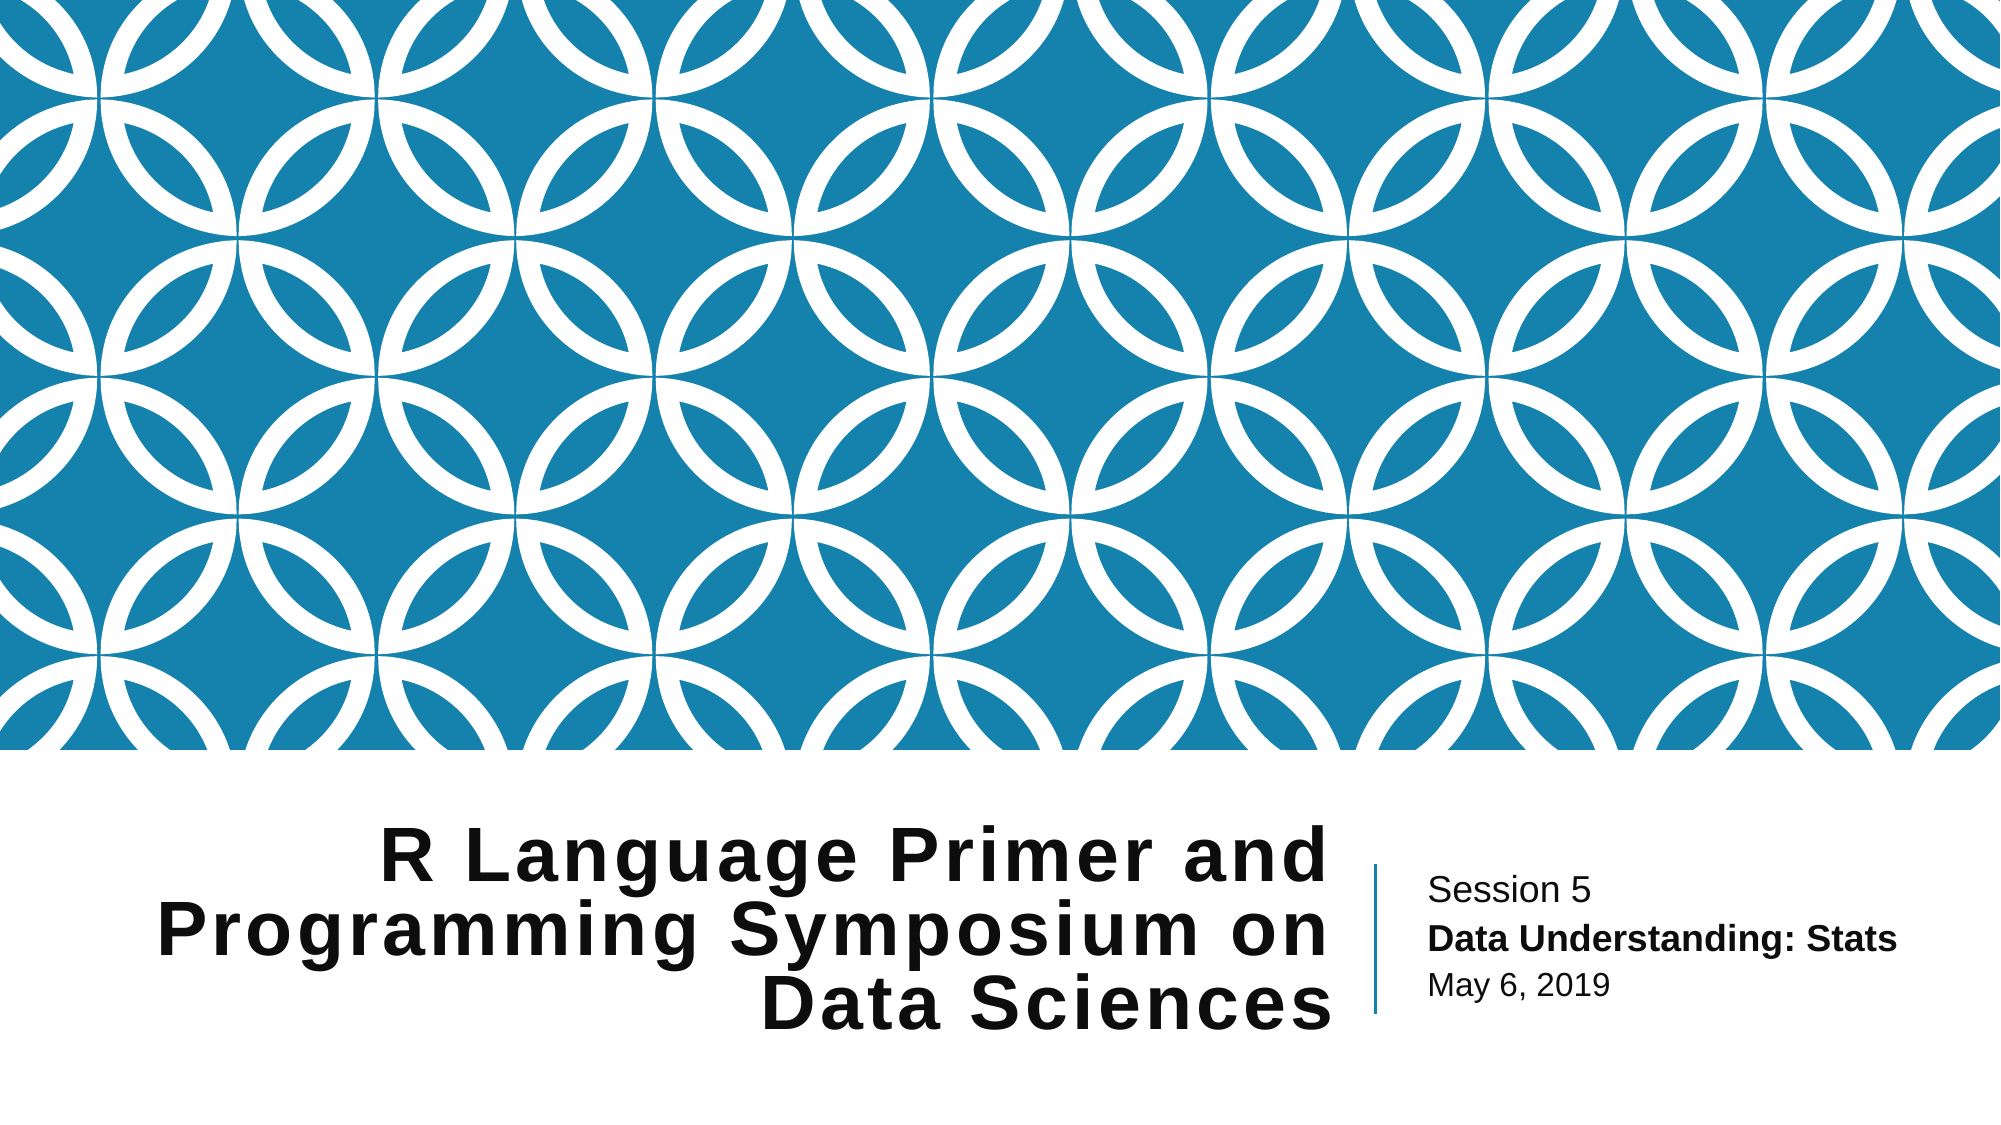

# R Language Primer and Programming Symposium on Data Sciences
Session 5
Data Understanding: Stats
May 6, 2019